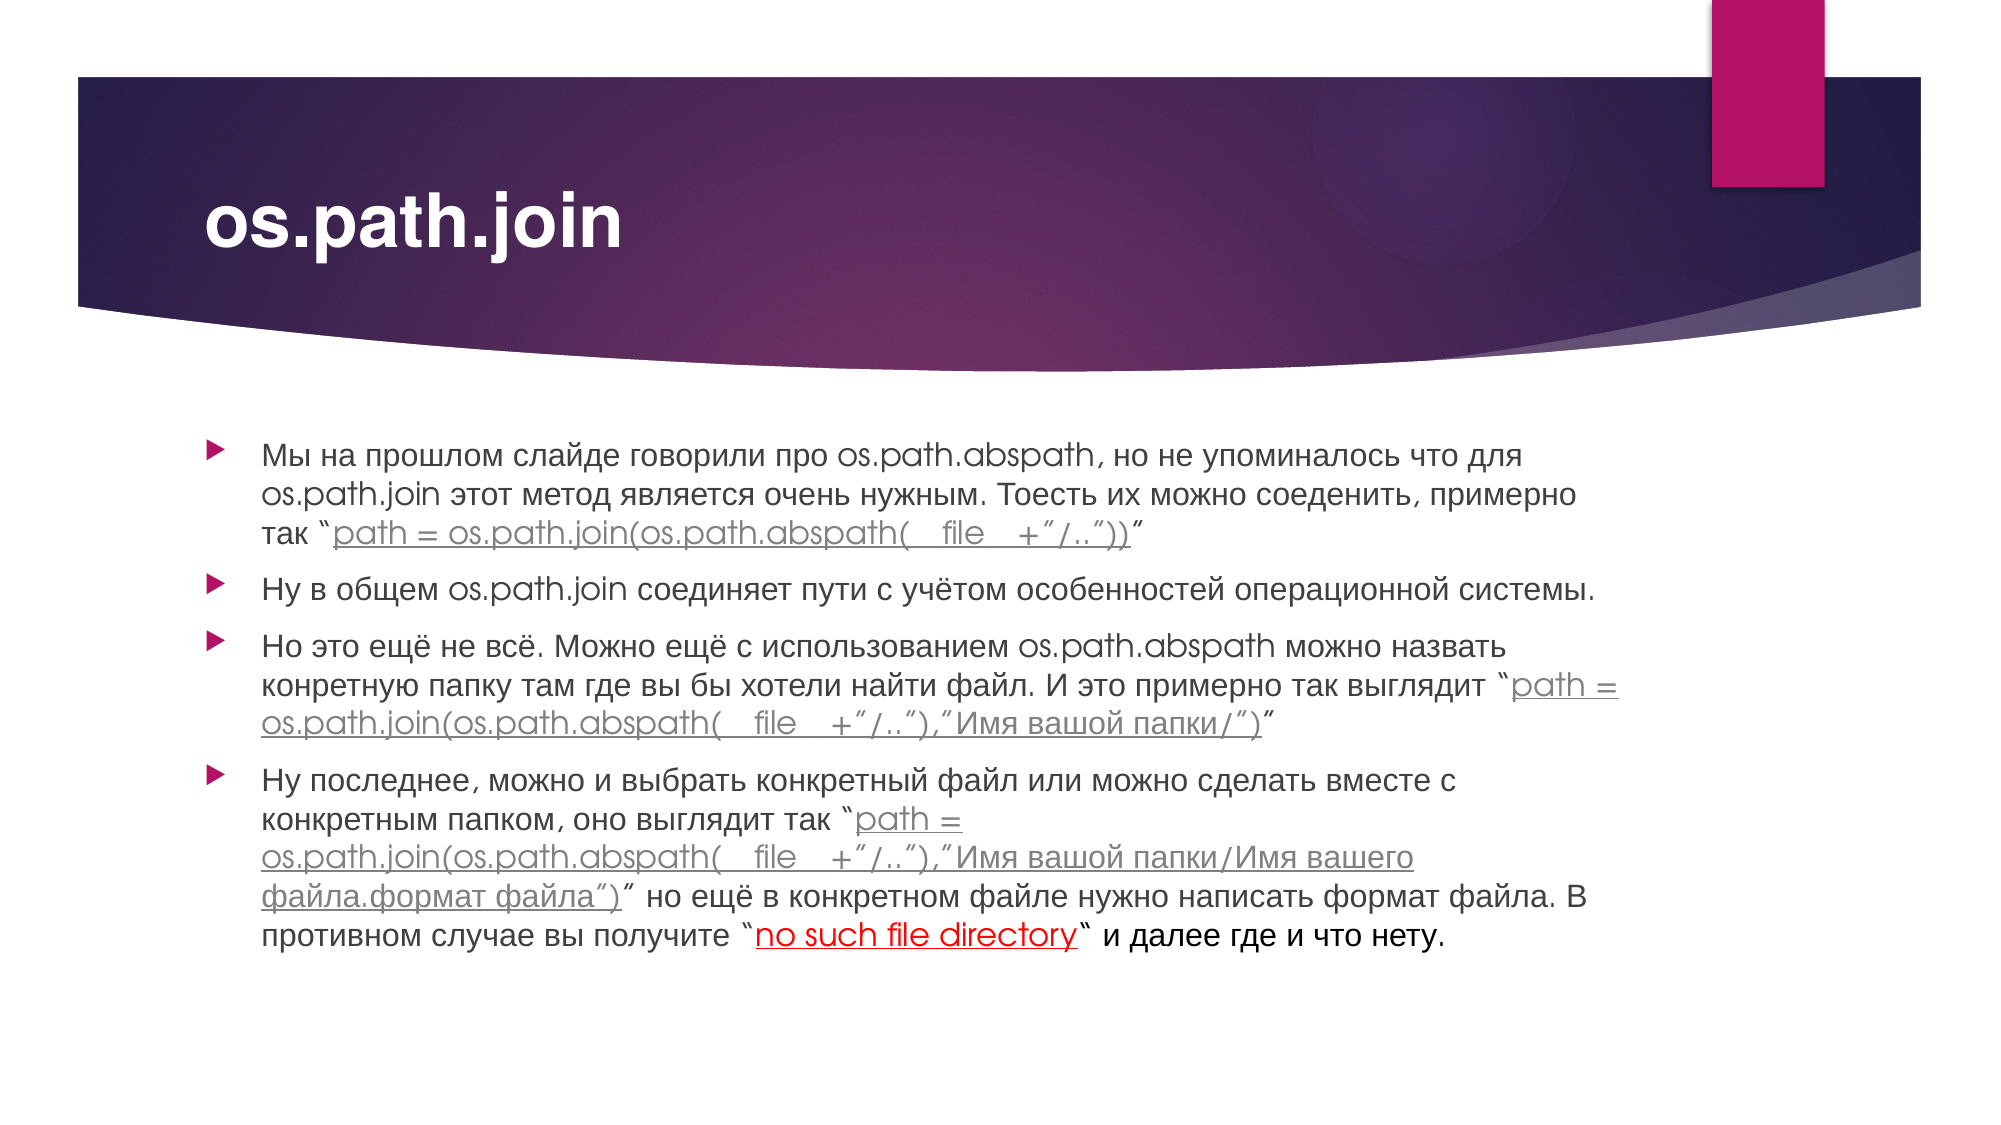

# os.path.join
Мы на прошлом слайде говорили про os.path.abspath, но не упоминалось что для os.path.join этот метод является очень нужным. Тоесть их можно соеденить, примерно так “path = os.path.join(os.path.abspath(__file__+”/..”))”
Ну в общем os.path.join соединяет пути с учётом особенностей операционной системы.
Но это ещё не всё. Можно ещё с использованием os.path.abspath можно назвать конретную папку там где вы бы хотели найти файл. И это примерно так выглядит “path = os.path.join(os.path.abspath(__file__+”/..”),”Имя вашой папки/”)”
Ну последнее, можно и выбрать конкретный файл или можно сделать вместе с конкретным папком, оно выглядит так “path = os.path.join(os.path.abspath(__file__+”/..”),”Имя вашой папки/Имя вашего файла.формат файла”)” но ещё в конкретном файле нужно написать формат файла. В противном случае вы получите “no such file directory“ и далее где и что нету.